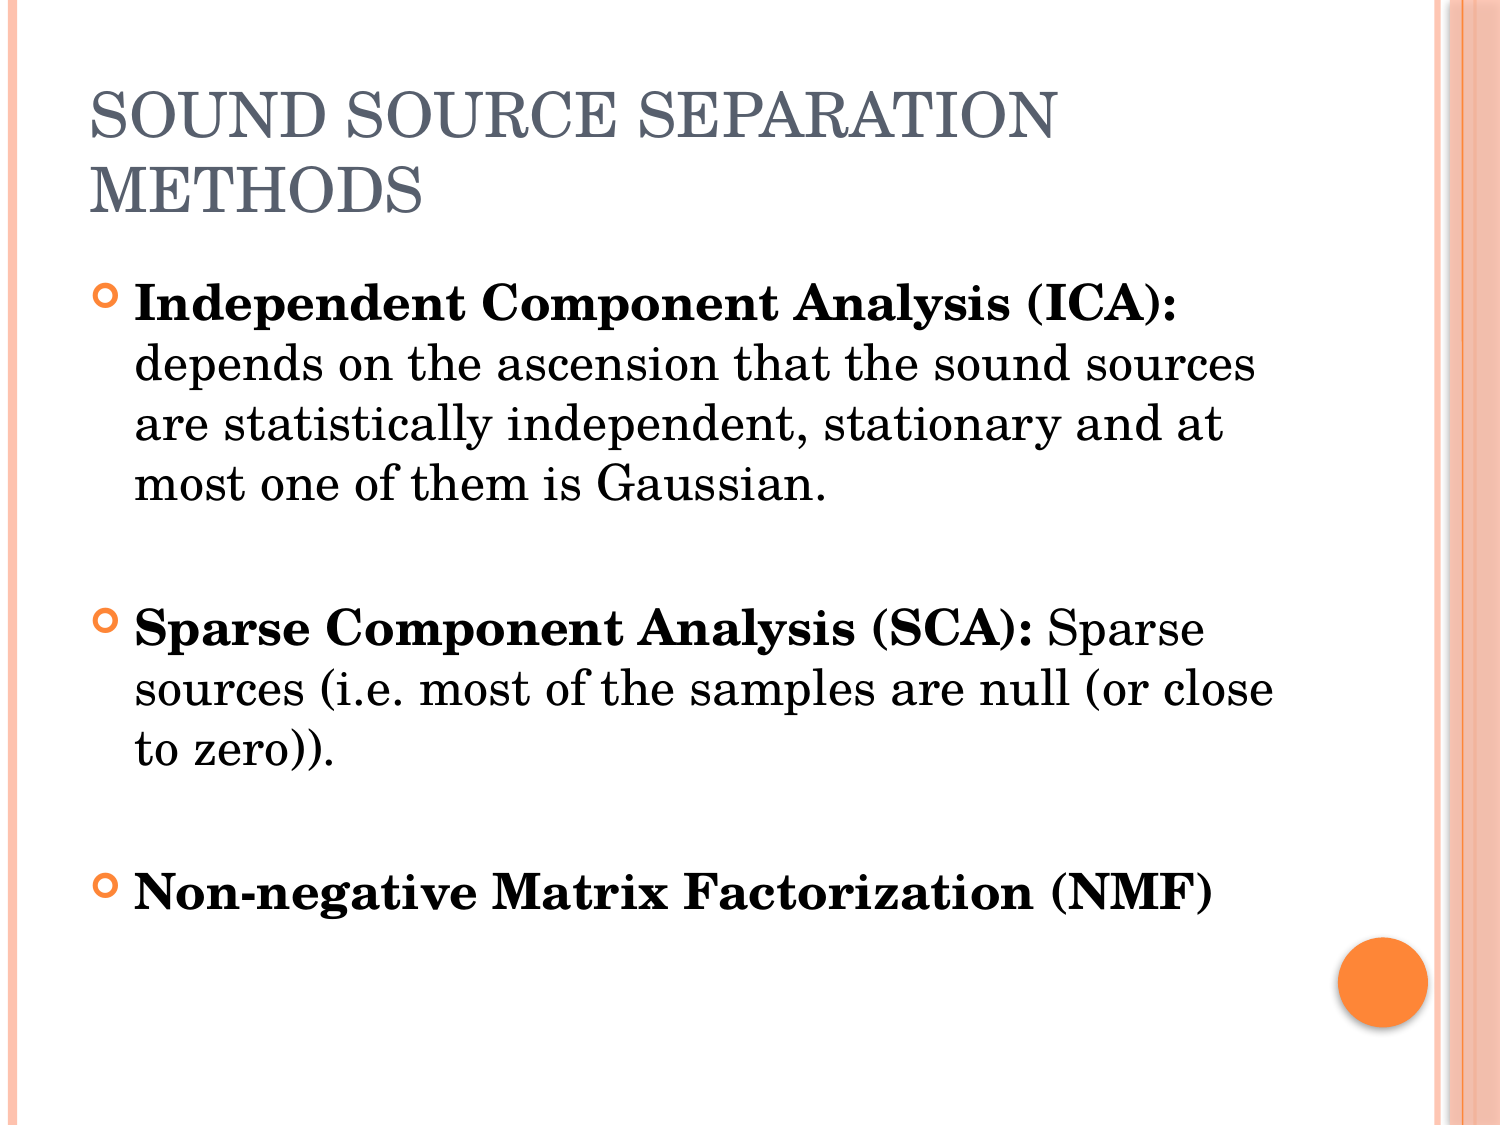

# Sound Source Separation Methods
Independent Component Analysis (ICA): depends on the ascension that the sound sources are statistically independent, stationary and at most one of them is Gaussian.

Sparse Component Analysis (SCA): Sparse sources (i.e. most of the samples are null (or close to zero)).

Non-negative Matrix Factorization (NMF)